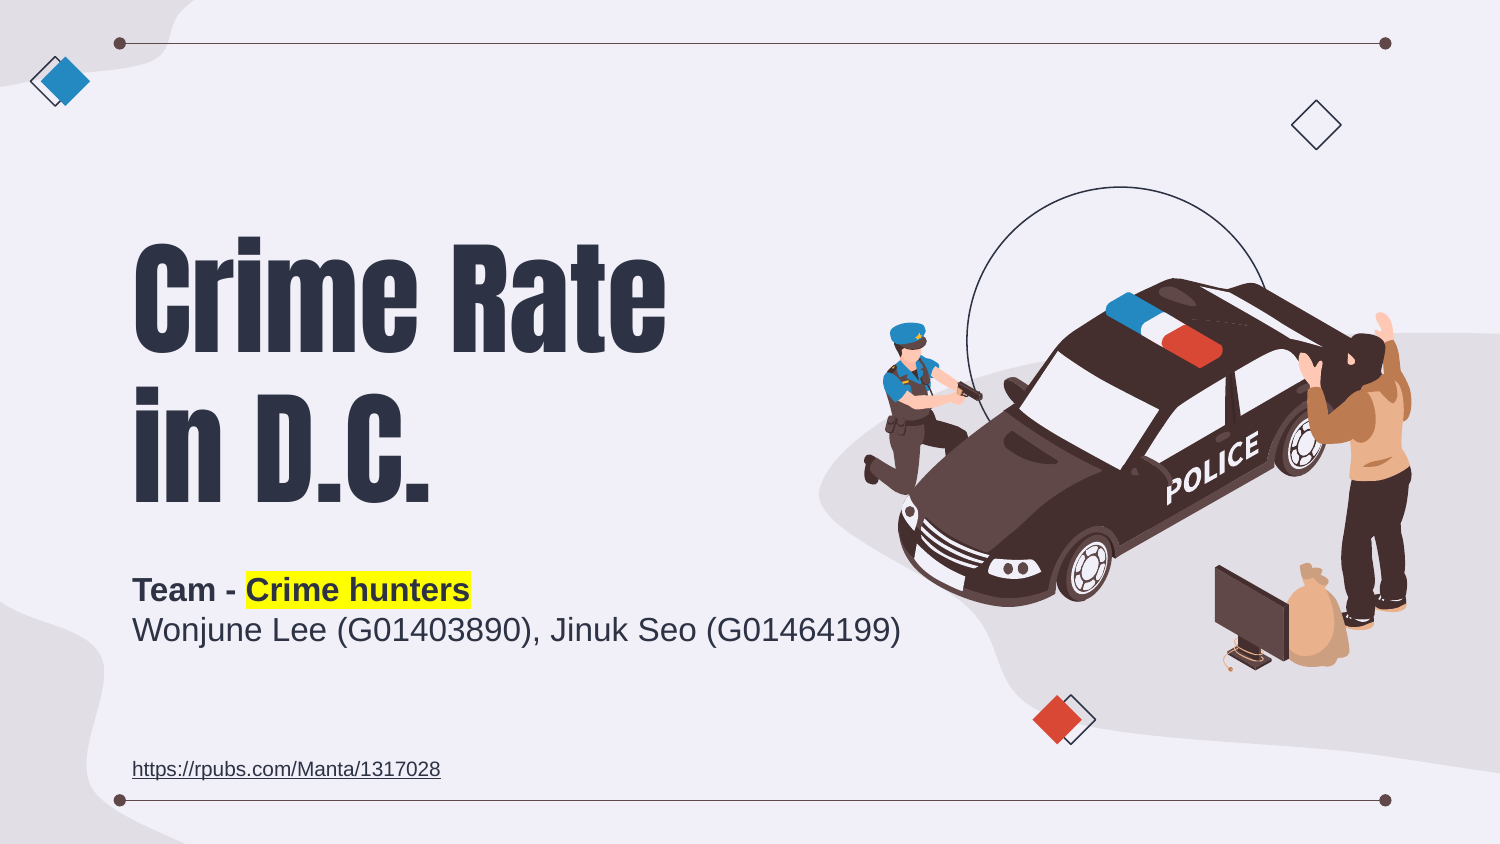

# Crime Rate in D.C.
Team - Crime hunters
Wonjune Lee (G01403890), Jinuk Seo (G01464199)
https://rpubs.com/Manta/1317028